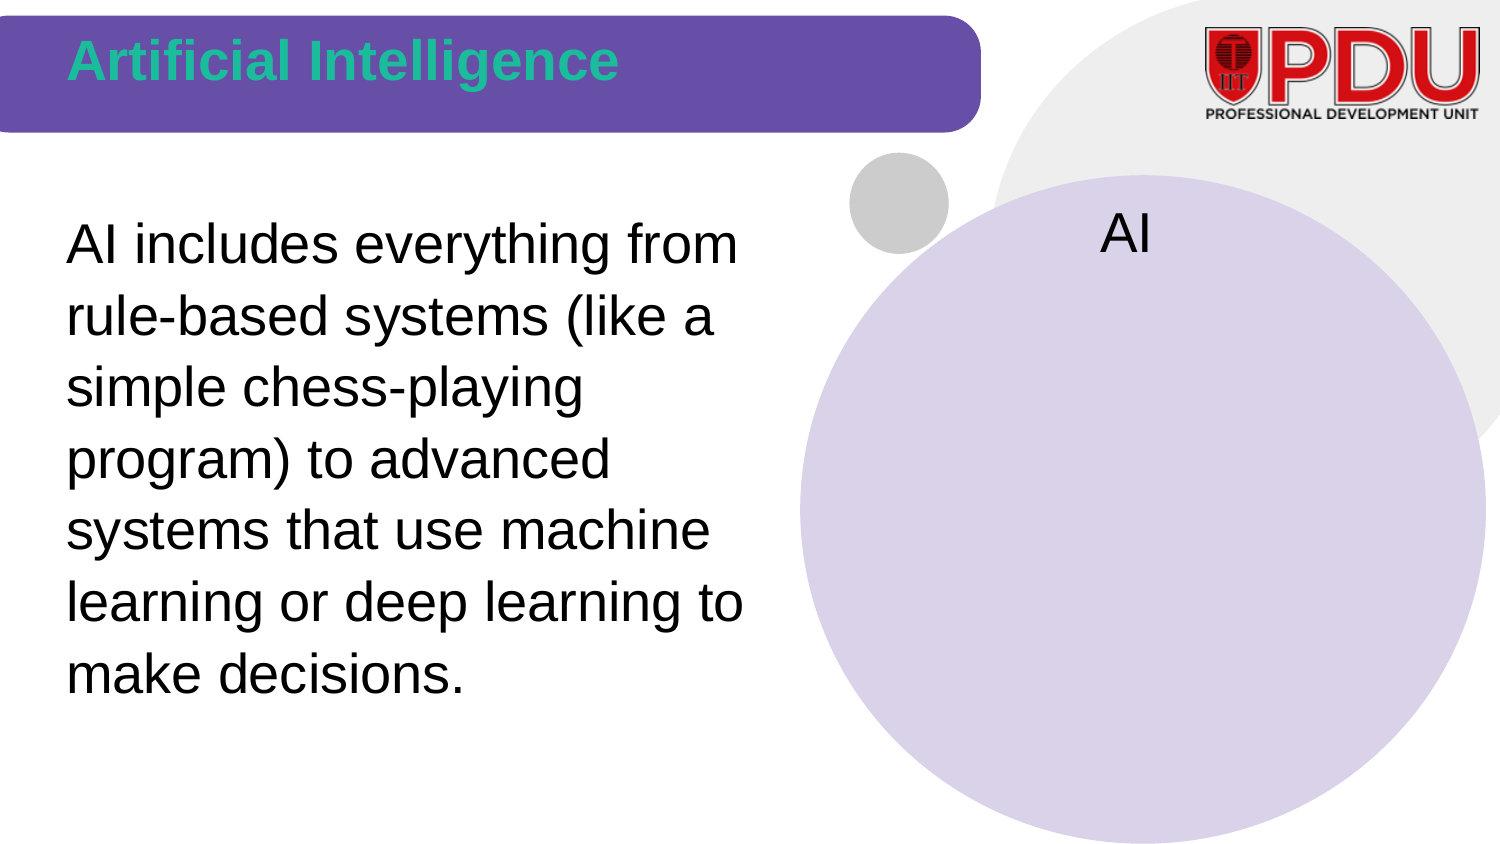

# Artificial Intelligence

AI
AI includes everything from rule-based systems (like a simple chess-playing program) to advanced systems that use machine learning or deep learning to make decisions.